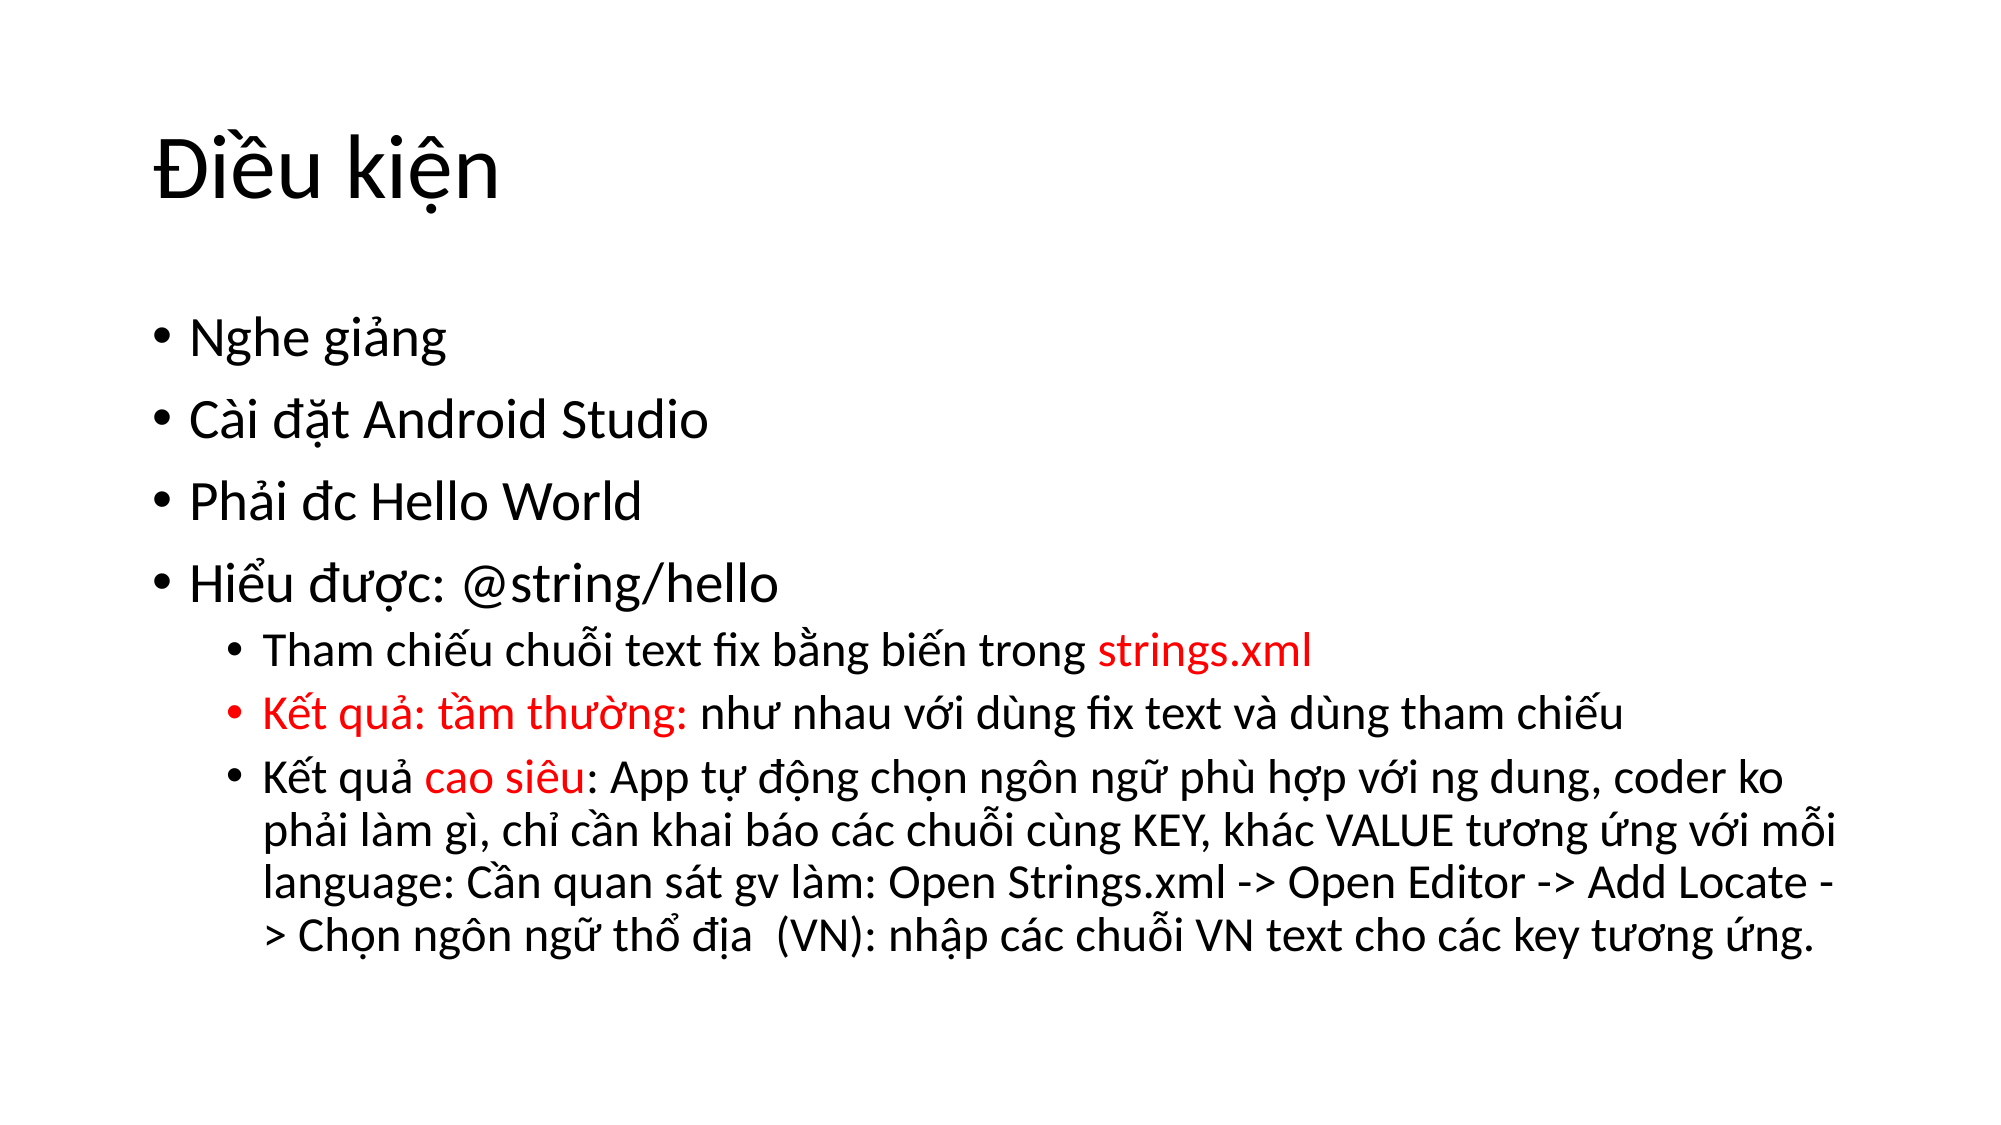

# Điều kiện
Nghe giảng
Cài đặt Android Studio
Phải đc Hello World
Hiểu được: @string/hello
Tham chiếu chuỗi text fix bằng biến trong strings.xml
Kết quả: tầm thường: như nhau với dùng fix text và dùng tham chiếu
Kết quả cao siêu: App tự động chọn ngôn ngữ phù hợp với ng dung, coder ko phải làm gì, chỉ cần khai báo các chuỗi cùng KEY, khác VALUE tương ứng với mỗi language: Cần quan sát gv làm: Open Strings.xml -> Open Editor -> Add Locate -> Chọn ngôn ngữ thổ địa  (VN): nhập các chuỗi VN text cho các key tương ứng.